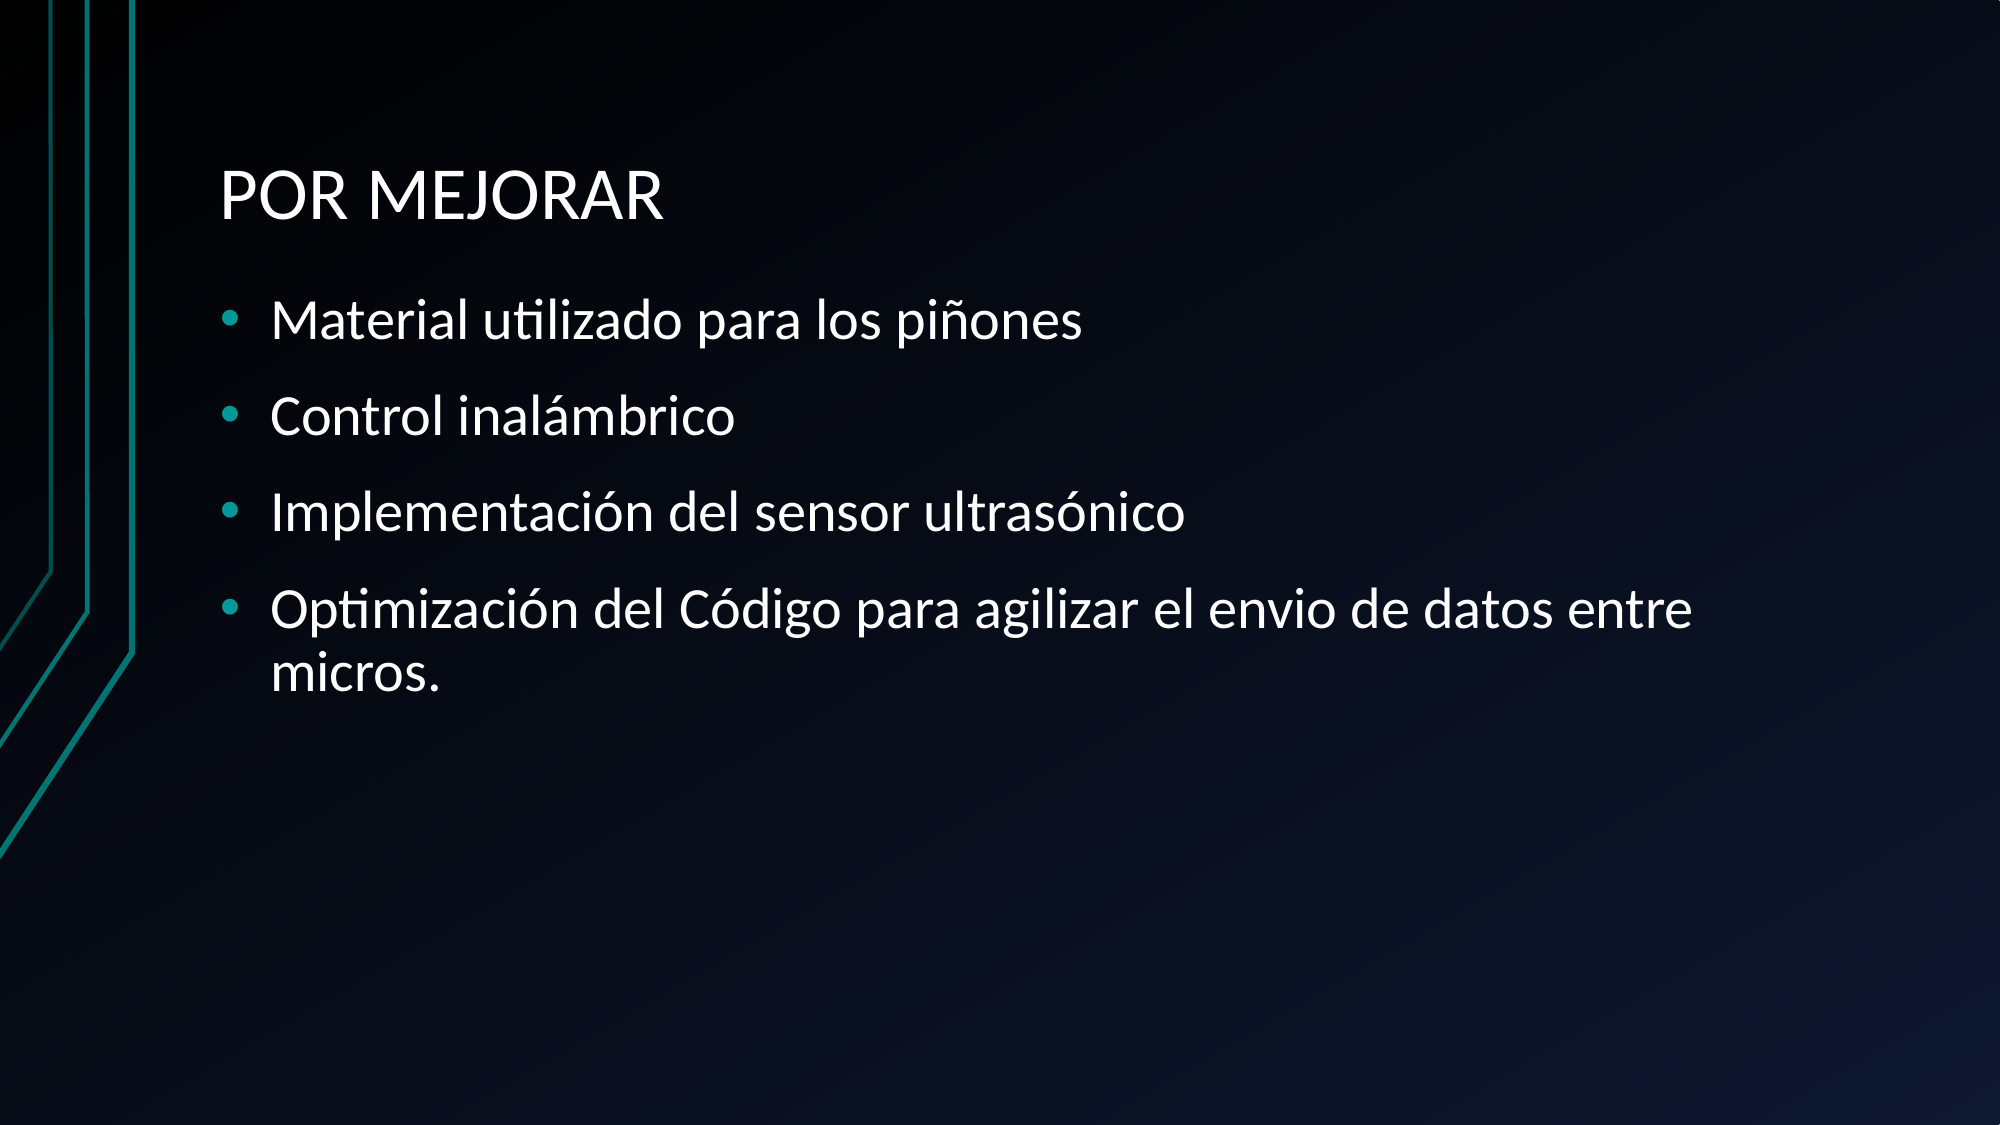

# POR MEJORAR
Material utilizado para los piñones
Control inalámbrico
Implementación del sensor ultrasónico
Optimización del Código para agilizar el envio de datos entre micros.